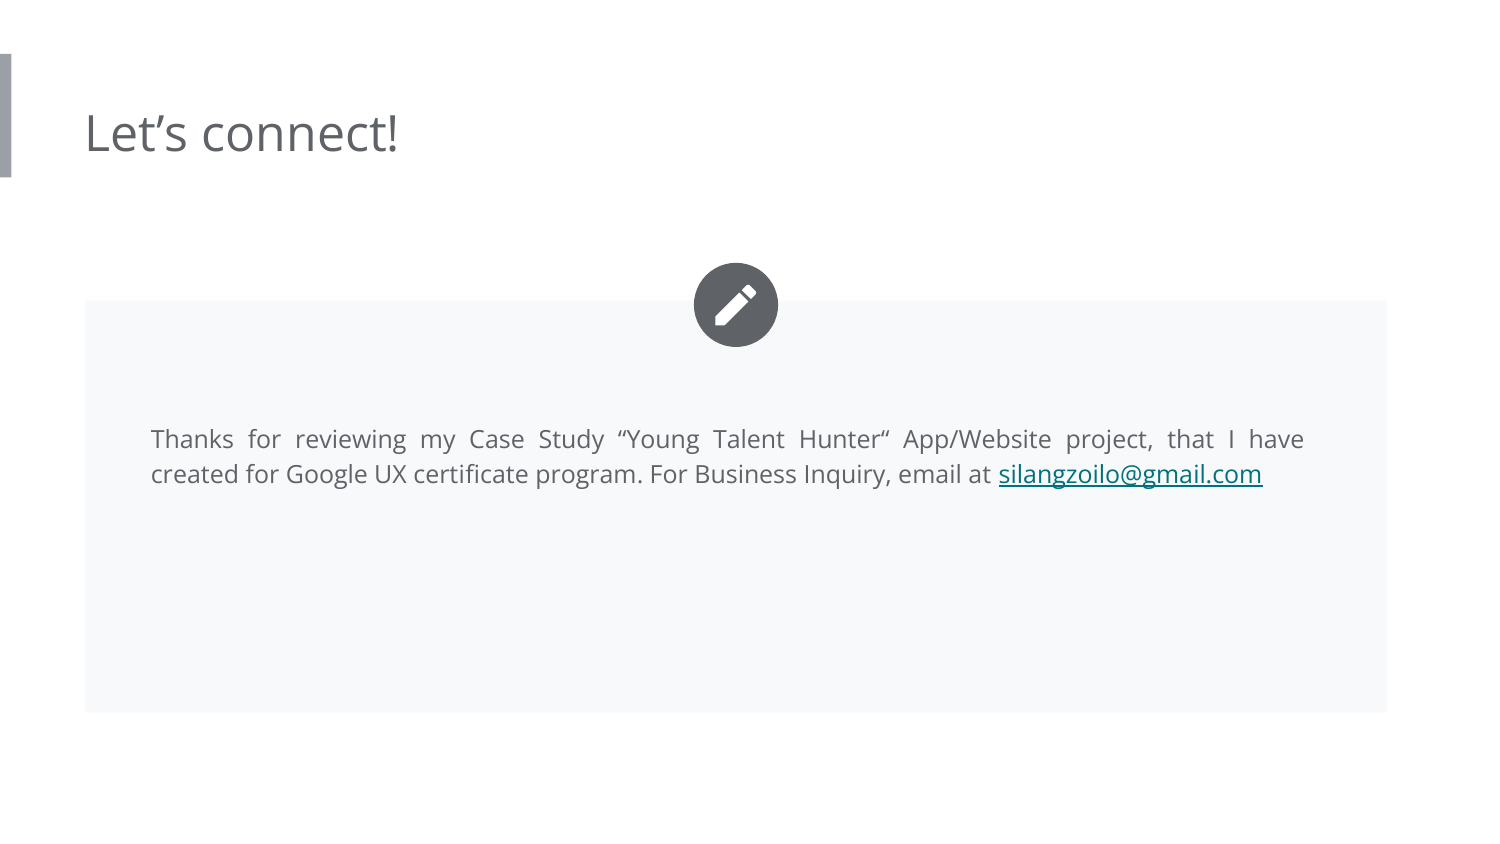

Insert a few sentences summarizing the next steps you would take with this project and why. Feel free to organize next steps in a bullet point list.
Let’s connect!

Thanks for reviewing my Case Study “Young Talent Hunter“ App/Website project, that I have created for Google UX certificate program. For Business Inquiry, email at silangzoilo@gmail.com